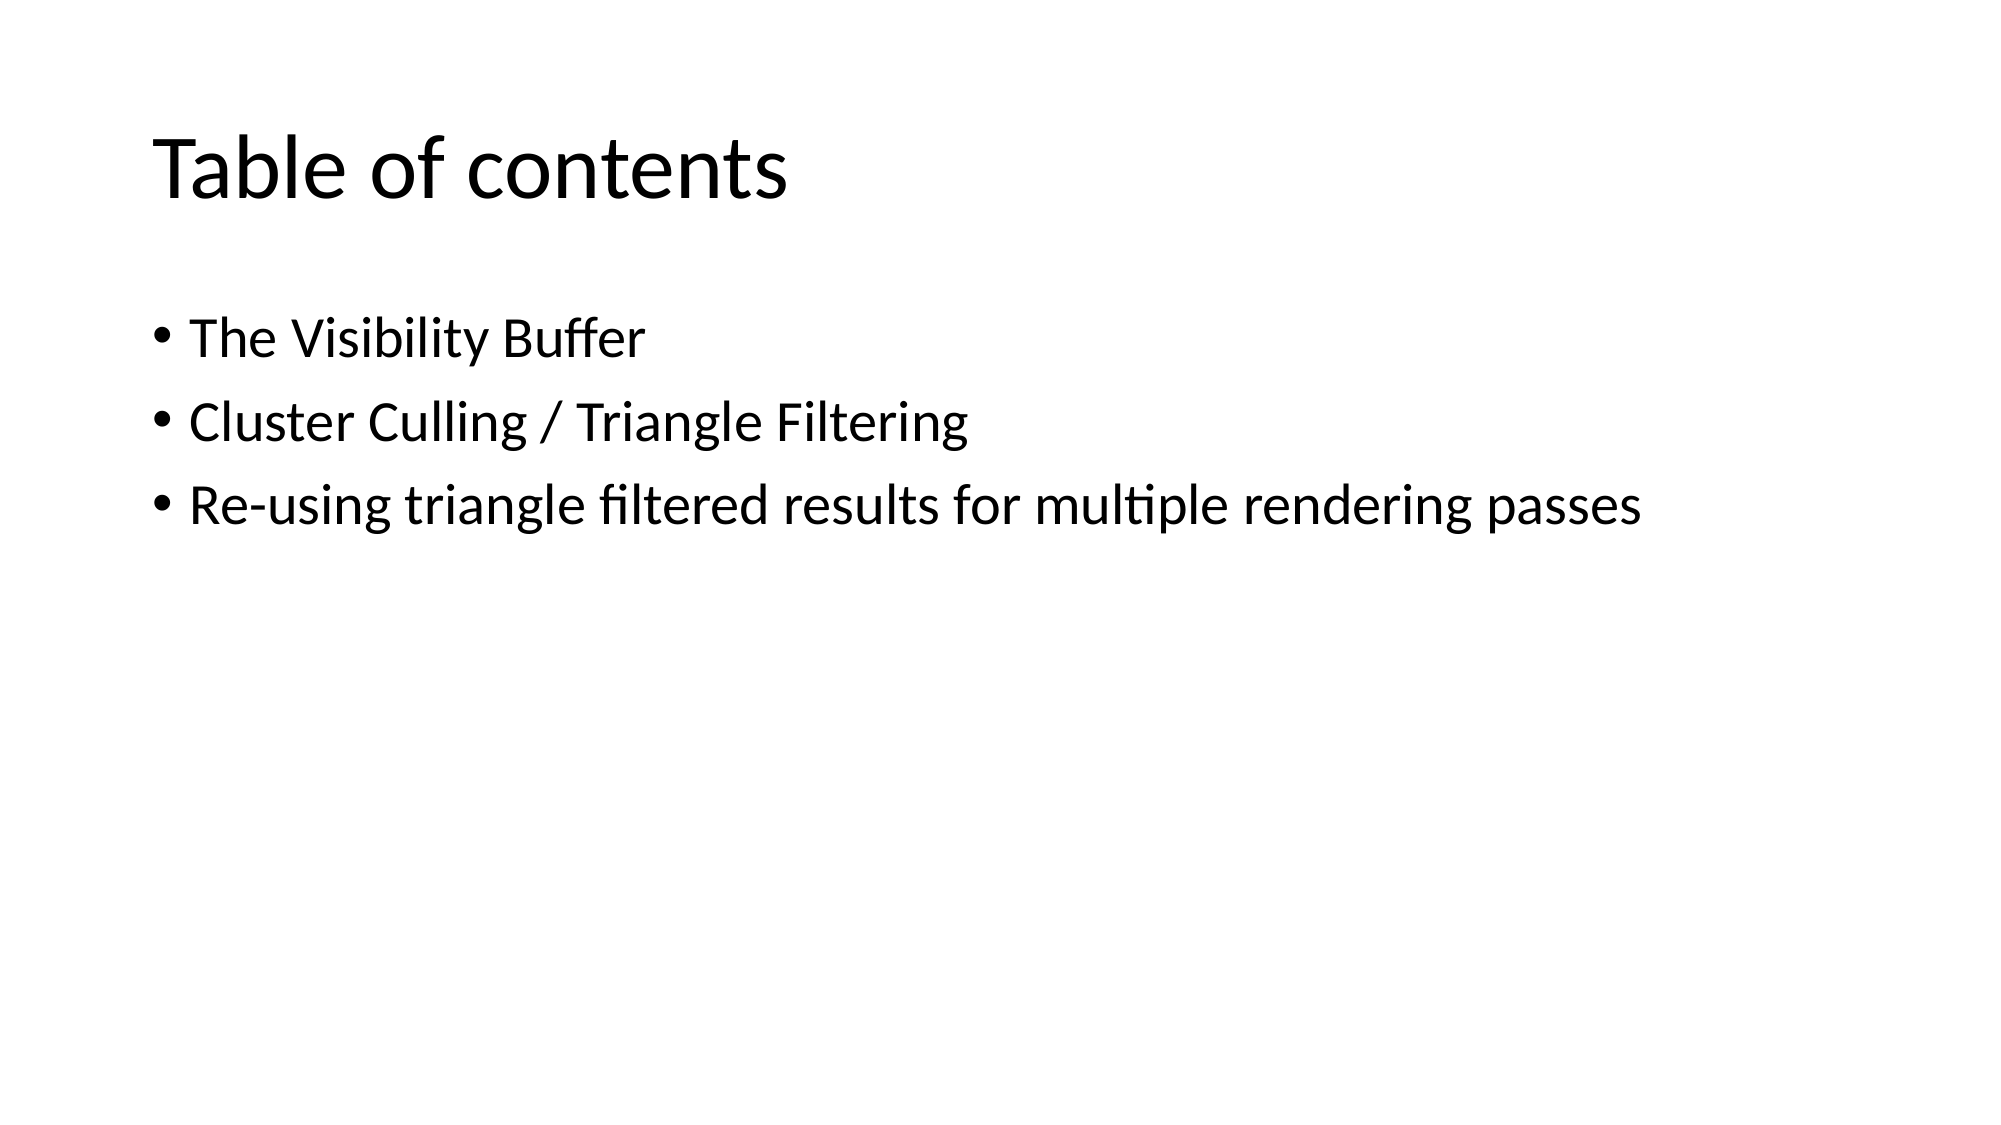

# Table of contents
The Visibility Buffer
Cluster Culling / Triangle Filtering
Re-using triangle filtered results for multiple rendering passes